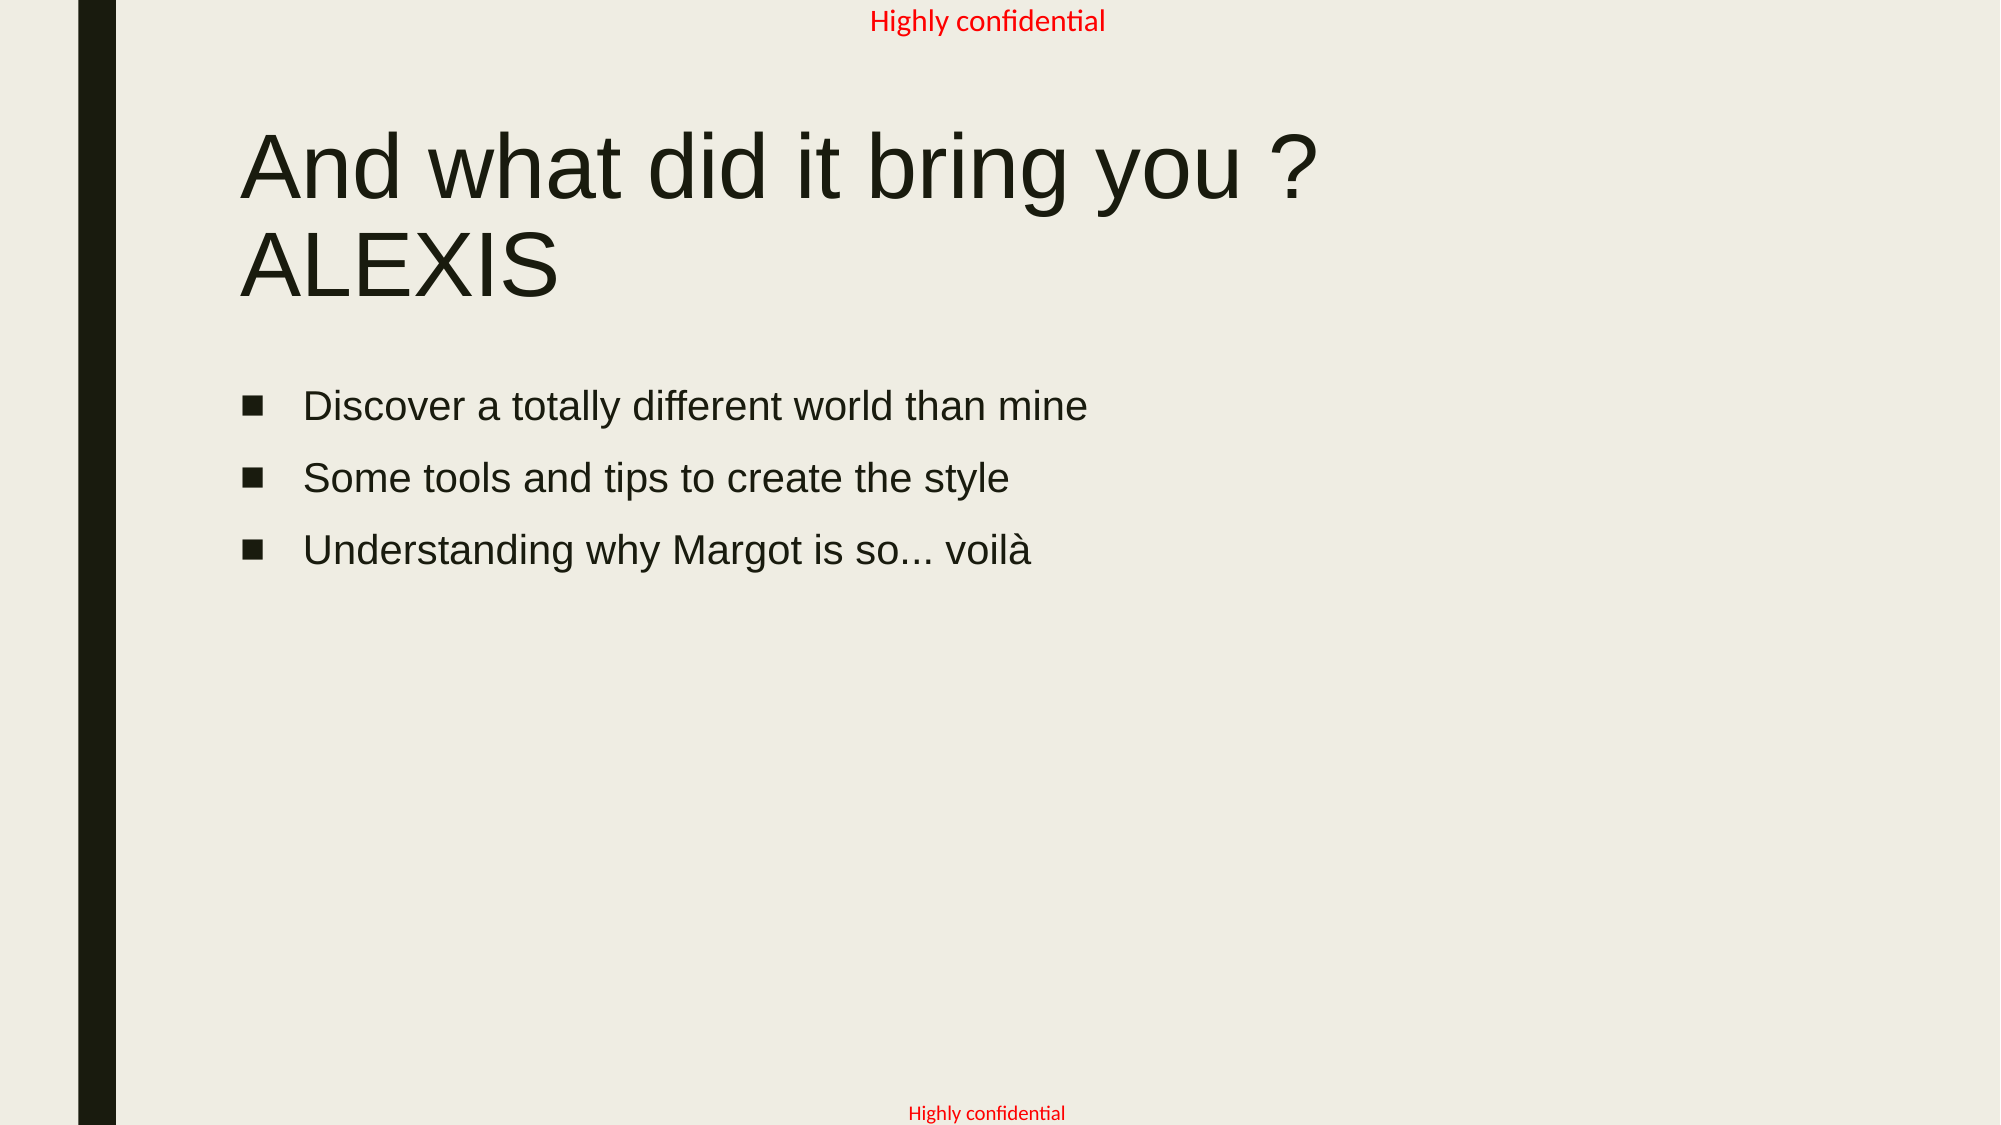

# And what did it bring you ? ALEXIS
Discover a totally different world than mine
Some tools and tips to create the style
Understanding why Margot is so... voilà